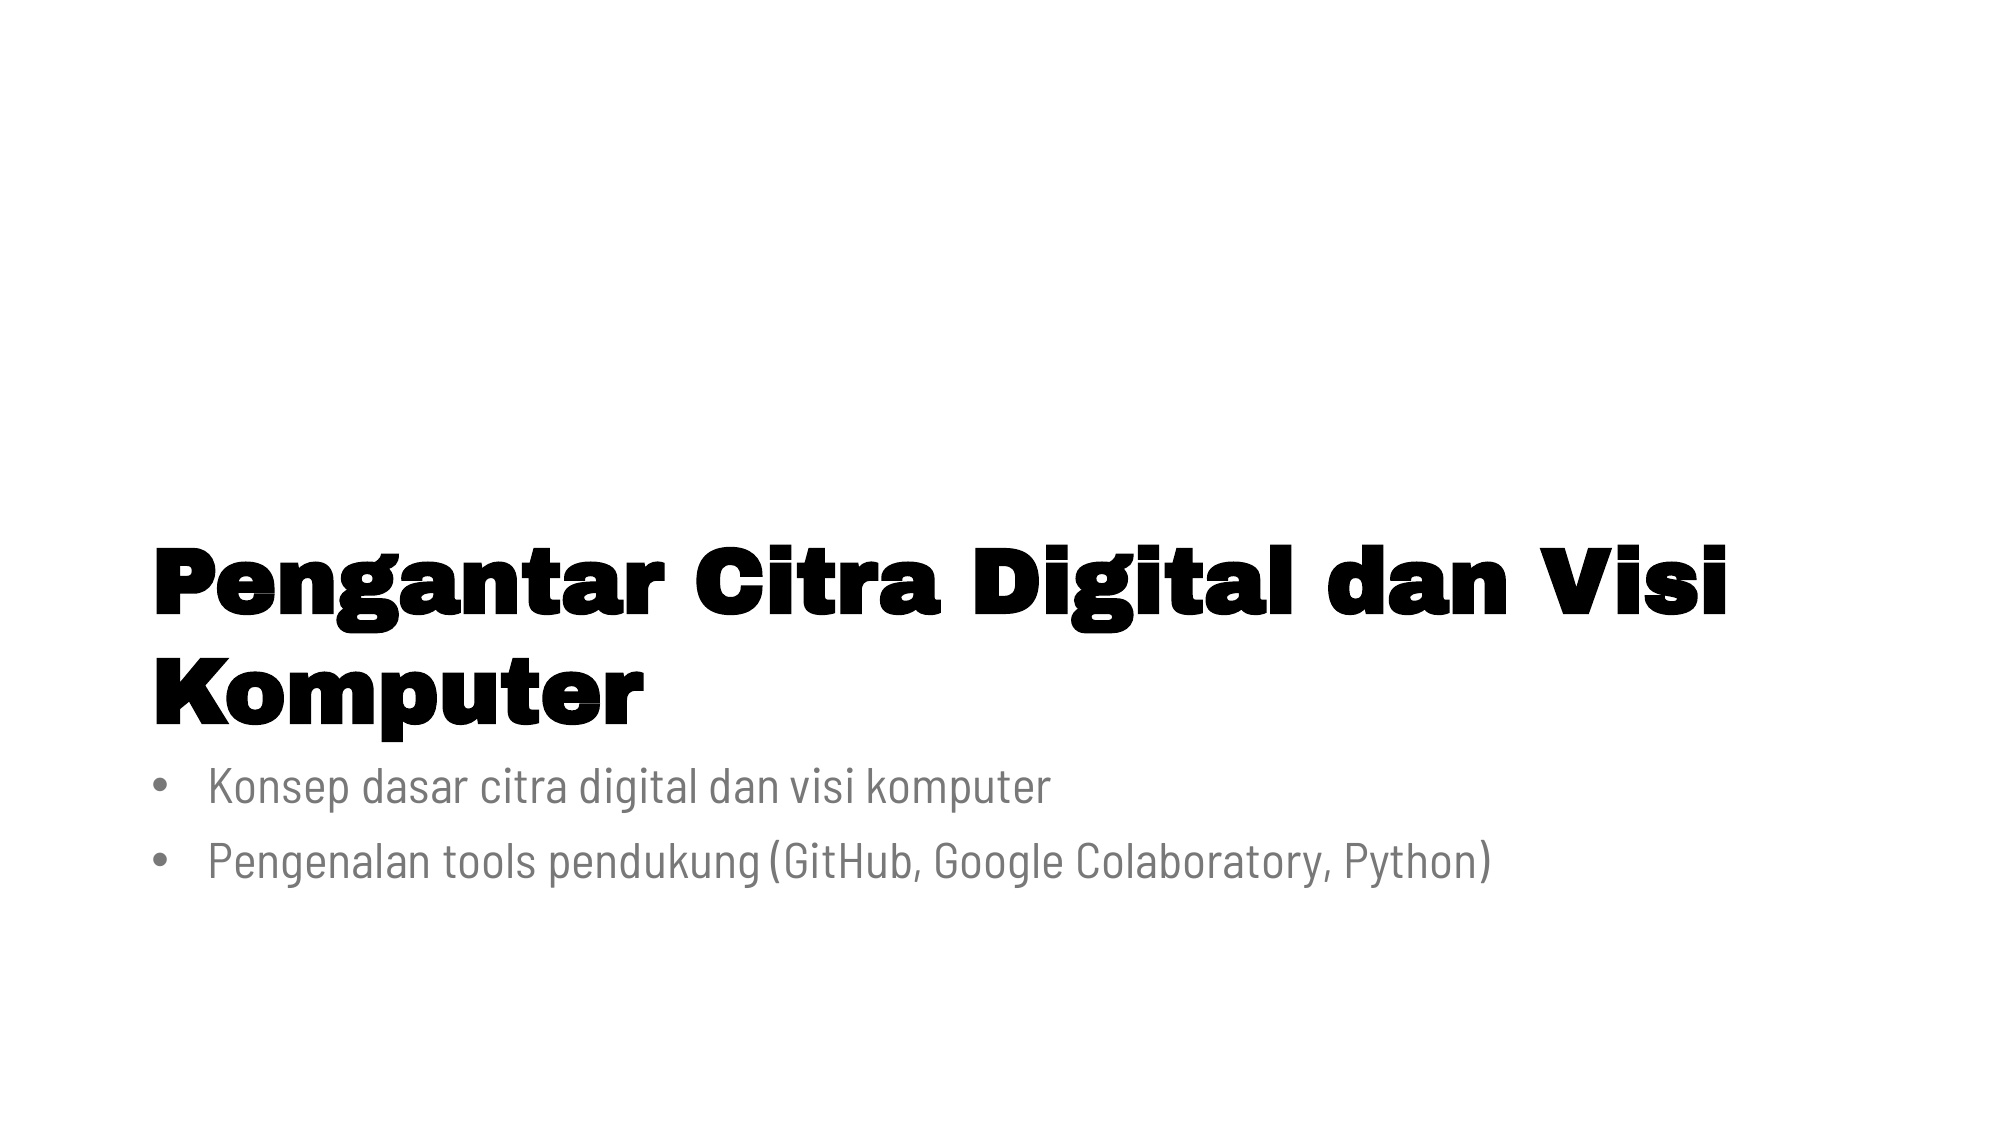

# Pengantar Citra Digital dan Visi Komputer
Konsep dasar citra digital dan visi komputer
Pengenalan tools pendukung (GitHub, Google Colaboratory, Python)